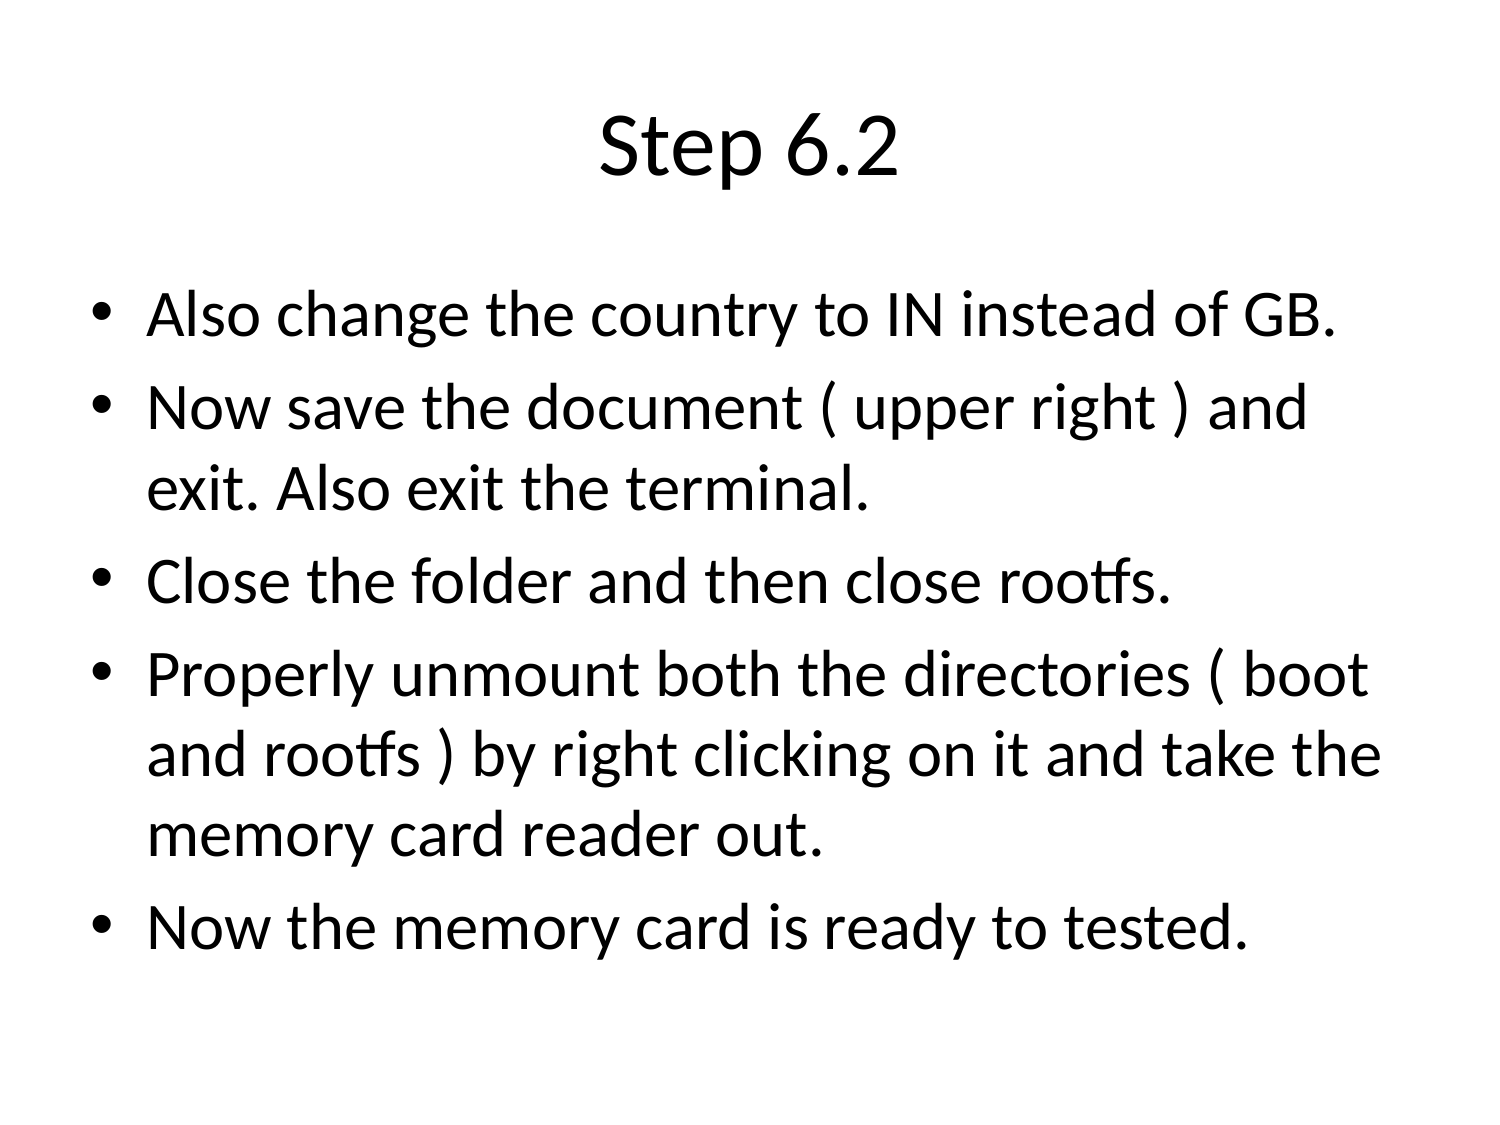

# Step 6.2
Also change the country to IN instead of GB.
Now save the document ( upper right ) and exit. Also exit the terminal.
Close the folder and then close rootfs.
Properly unmount both the directories ( boot and rootfs ) by right clicking on it and take the memory card reader out.
Now the memory card is ready to tested.